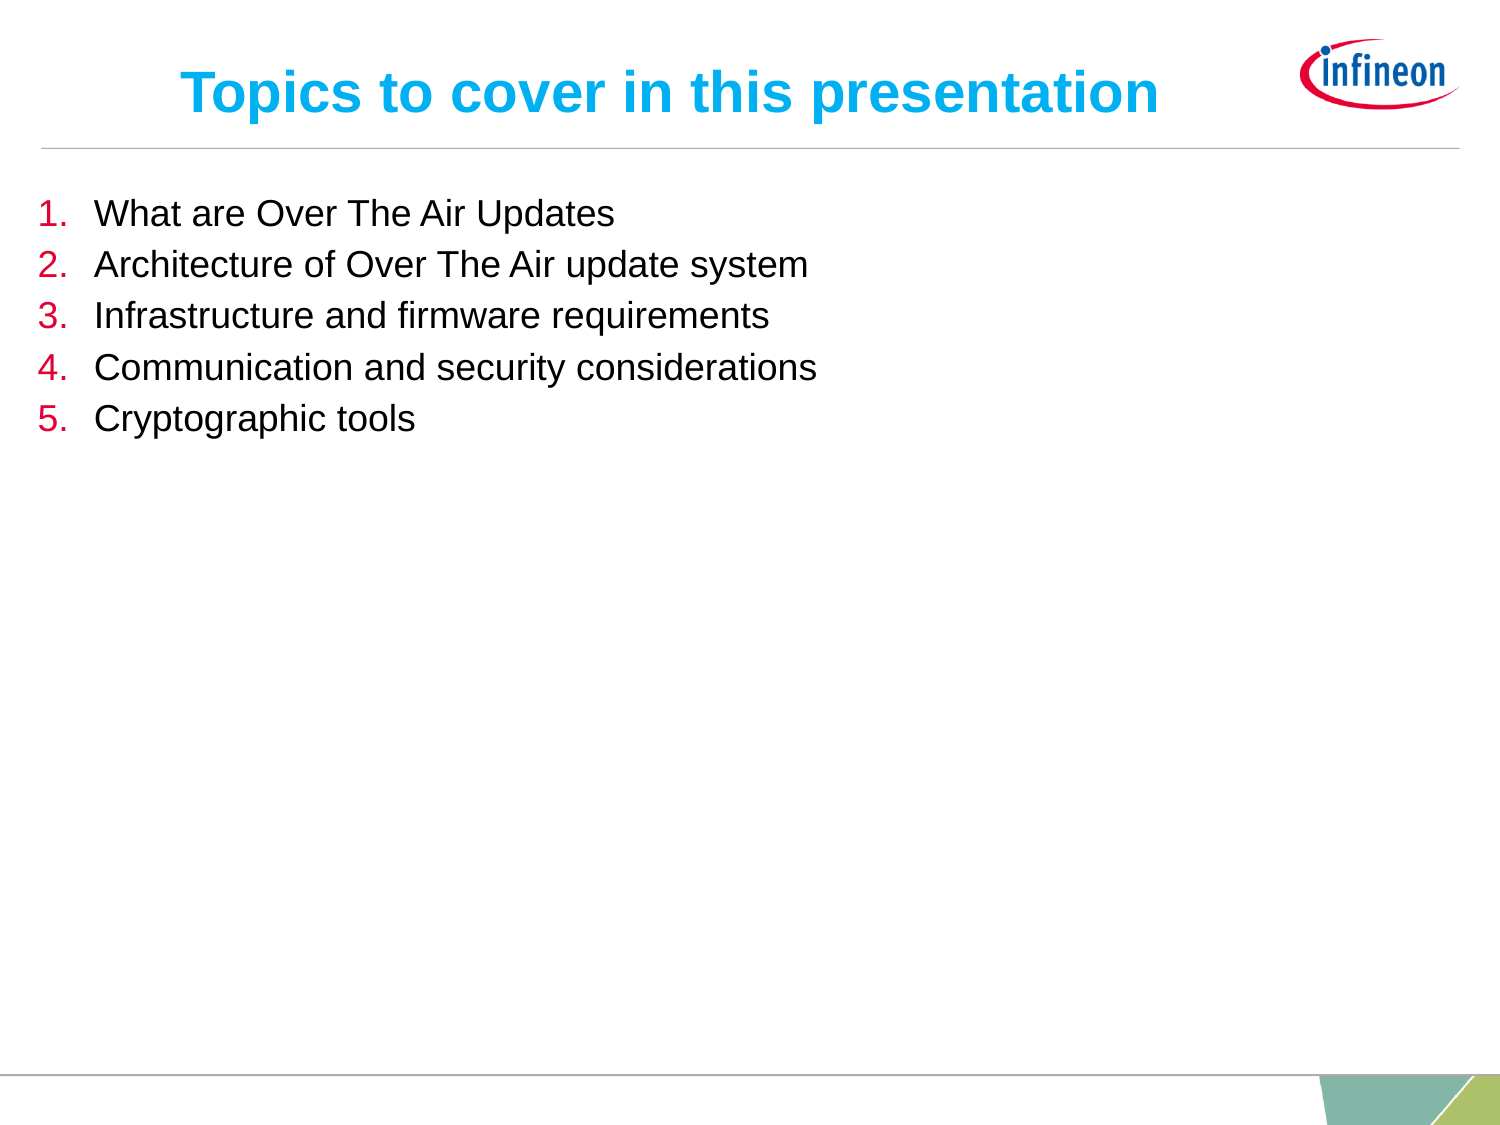

# Topics to cover in this presentation
What are Over The Air Updates
Architecture of Over The Air update system
Infrastructure and firmware requirements
Communication and security considerations
Cryptographic tools